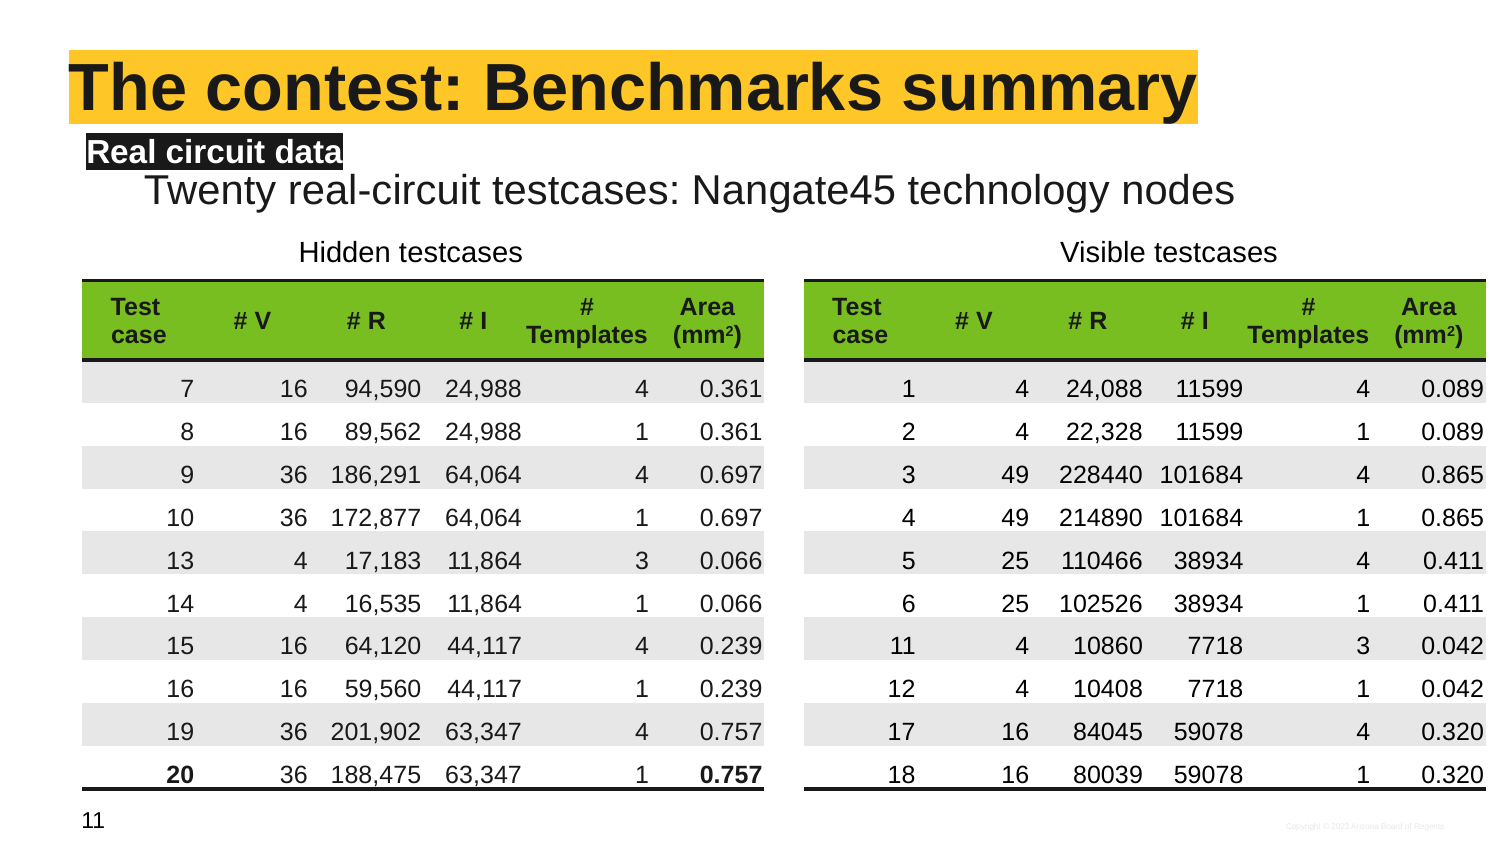

# The contest: Benchmarks summary
Real circuit data
Twenty real-circuit testcases: Nangate45 technology nodes
Hidden testcases
Visible testcases
| Test case | # V | # R | # I | # Templates | Area (mm2) |
| --- | --- | --- | --- | --- | --- |
| 7 | 16 | 94,590 | 24,988 | 4 | 0.361 |
| 8 | 16 | 89,562 | 24,988 | 1 | 0.361 |
| 9 | 36 | 186,291 | 64,064 | 4 | 0.697 |
| 10 | 36 | 172,877 | 64,064 | 1 | 0.697 |
| 13 | 4 | 17,183 | 11,864 | 3 | 0.066 |
| 14 | 4 | 16,535 | 11,864 | 1 | 0.066 |
| 15 | 16 | 64,120 | 44,117 | 4 | 0.239 |
| 16 | 16 | 59,560 | 44,117 | 1 | 0.239 |
| 19 | 36 | 201,902 | 63,347 | 4 | 0.757 |
| 20 | 36 | 188,475 | 63,347 | 1 | 0.757 |
| Test case | # V | # R | # I | # Templates | Area (mm2) |
| --- | --- | --- | --- | --- | --- |
| 1 | 4 | 24,088 | 11599 | 4 | 0.089 |
| 2 | 4 | 22,328 | 11599 | 1 | 0.089 |
| 3 | 49 | 228440 | 101684 | 4 | 0.865 |
| 4 | 49 | 214890 | 101684 | 1 | 0.865 |
| 5 | 25 | 110466 | 38934 | 4 | 0.411 |
| 6 | 25 | 102526 | 38934 | 1 | 0.411 |
| 11 | 4 | 10860 | 7718 | 3 | 0.042 |
| 12 | 4 | 10408 | 7718 | 1 | 0.042 |
| 17 | 16 | 84045 | 59078 | 4 | 0.320 |
| 18 | 16 | 80039 | 59078 | 1 | 0.320 |